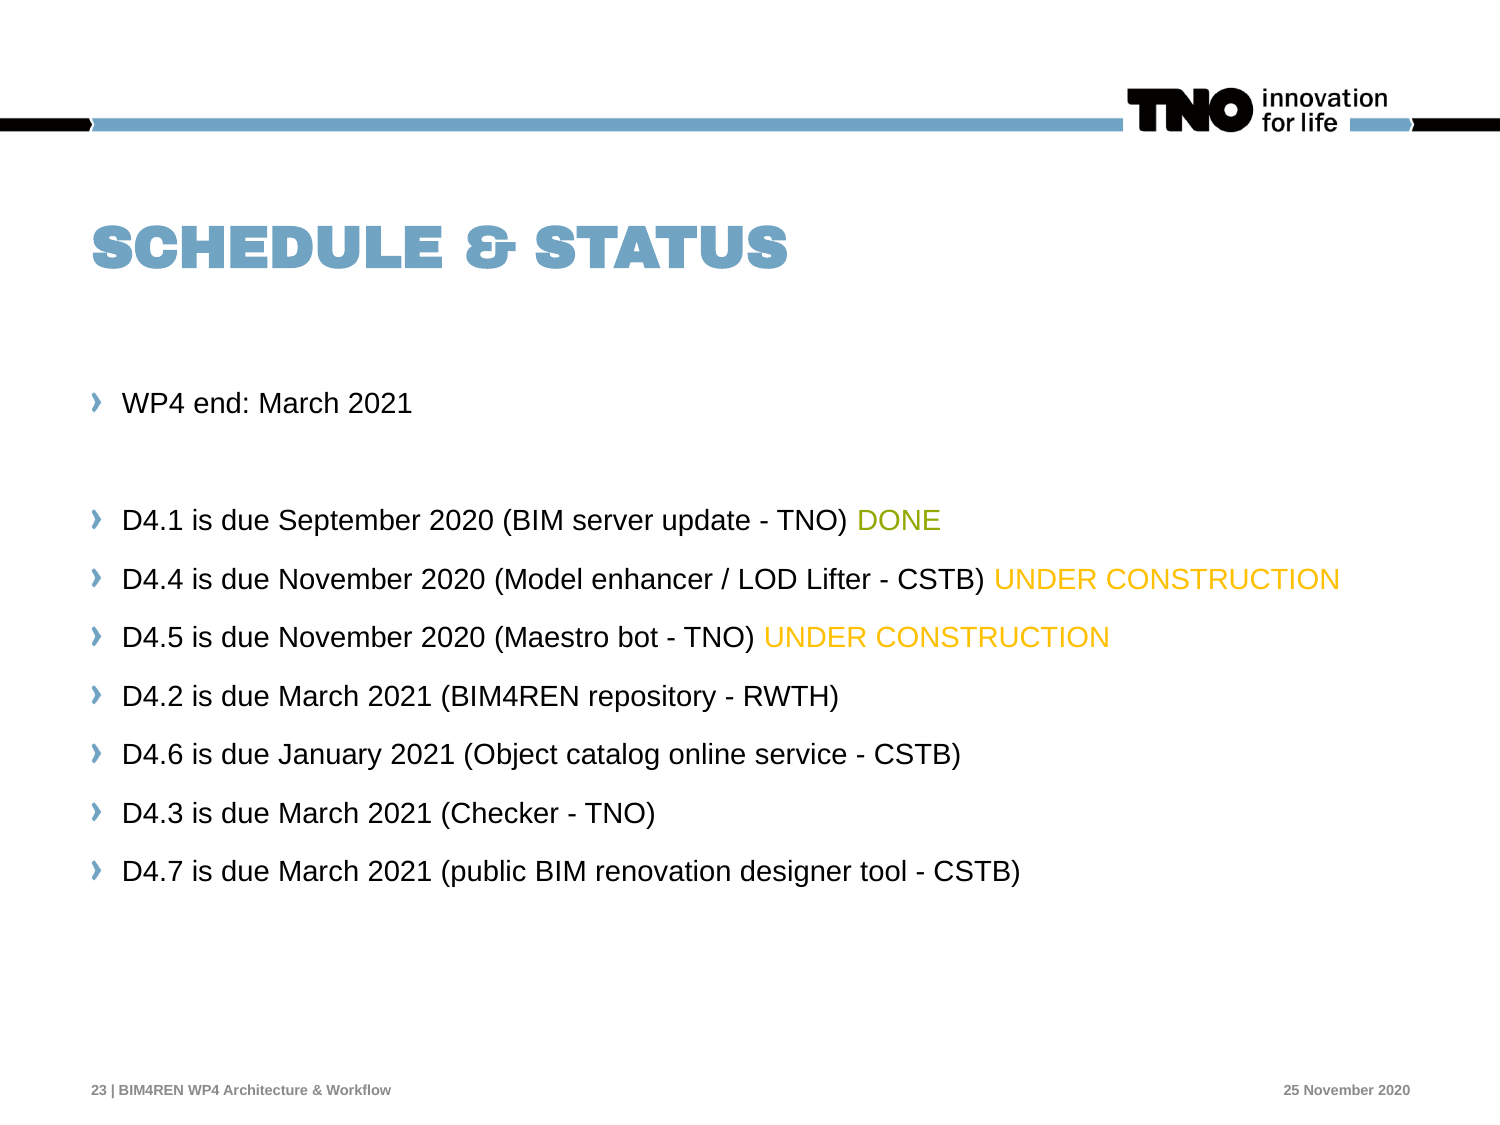

# Schedule & status
WP4 end: March 2021

D4.1 is due September 2020 (BIM server update - TNO) DONE
D4.4 is due November 2020 (Model enhancer / LOD Lifter - CSTB) UNDER CONSTRUCTION
D4.5 is due November 2020 (Maestro bot - TNO) UNDER CONSTRUCTION
D4.2 is due March 2021 (BIM4REN repository - RWTH)
D4.6 is due January 2021 (Object catalog online service - CSTB)
D4.3 is due March 2021 (Checker - TNO)
D4.7 is due March 2021 (public BIM renovation designer tool - CSTB)
23 | BIM4REN WP4 Architecture & Workflow
25 November 2020